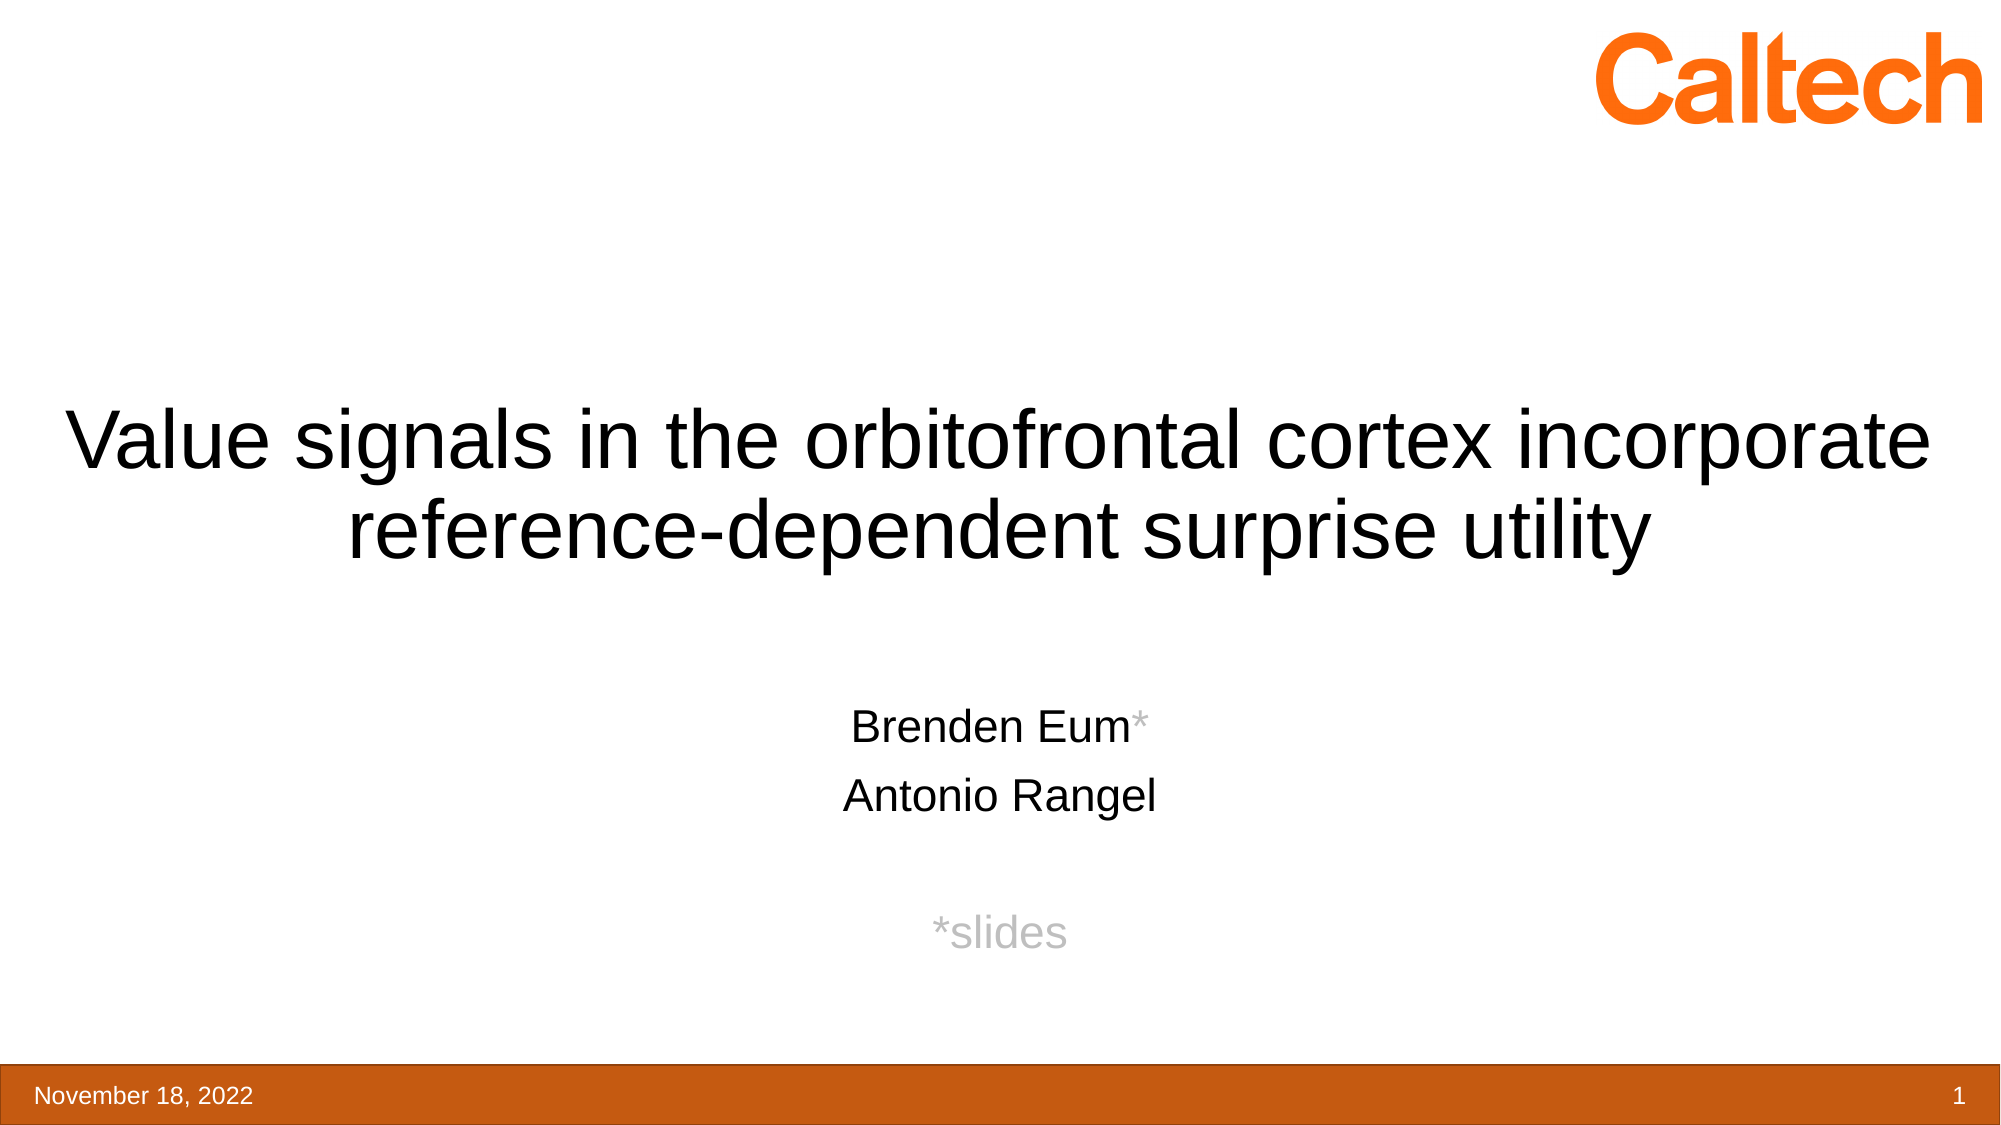

# Value signals in the orbitofrontal cortex incorporate reference-dependent surprise utility
Brenden Eum*
Antonio Rangel

*slides
November 18, 2022

1